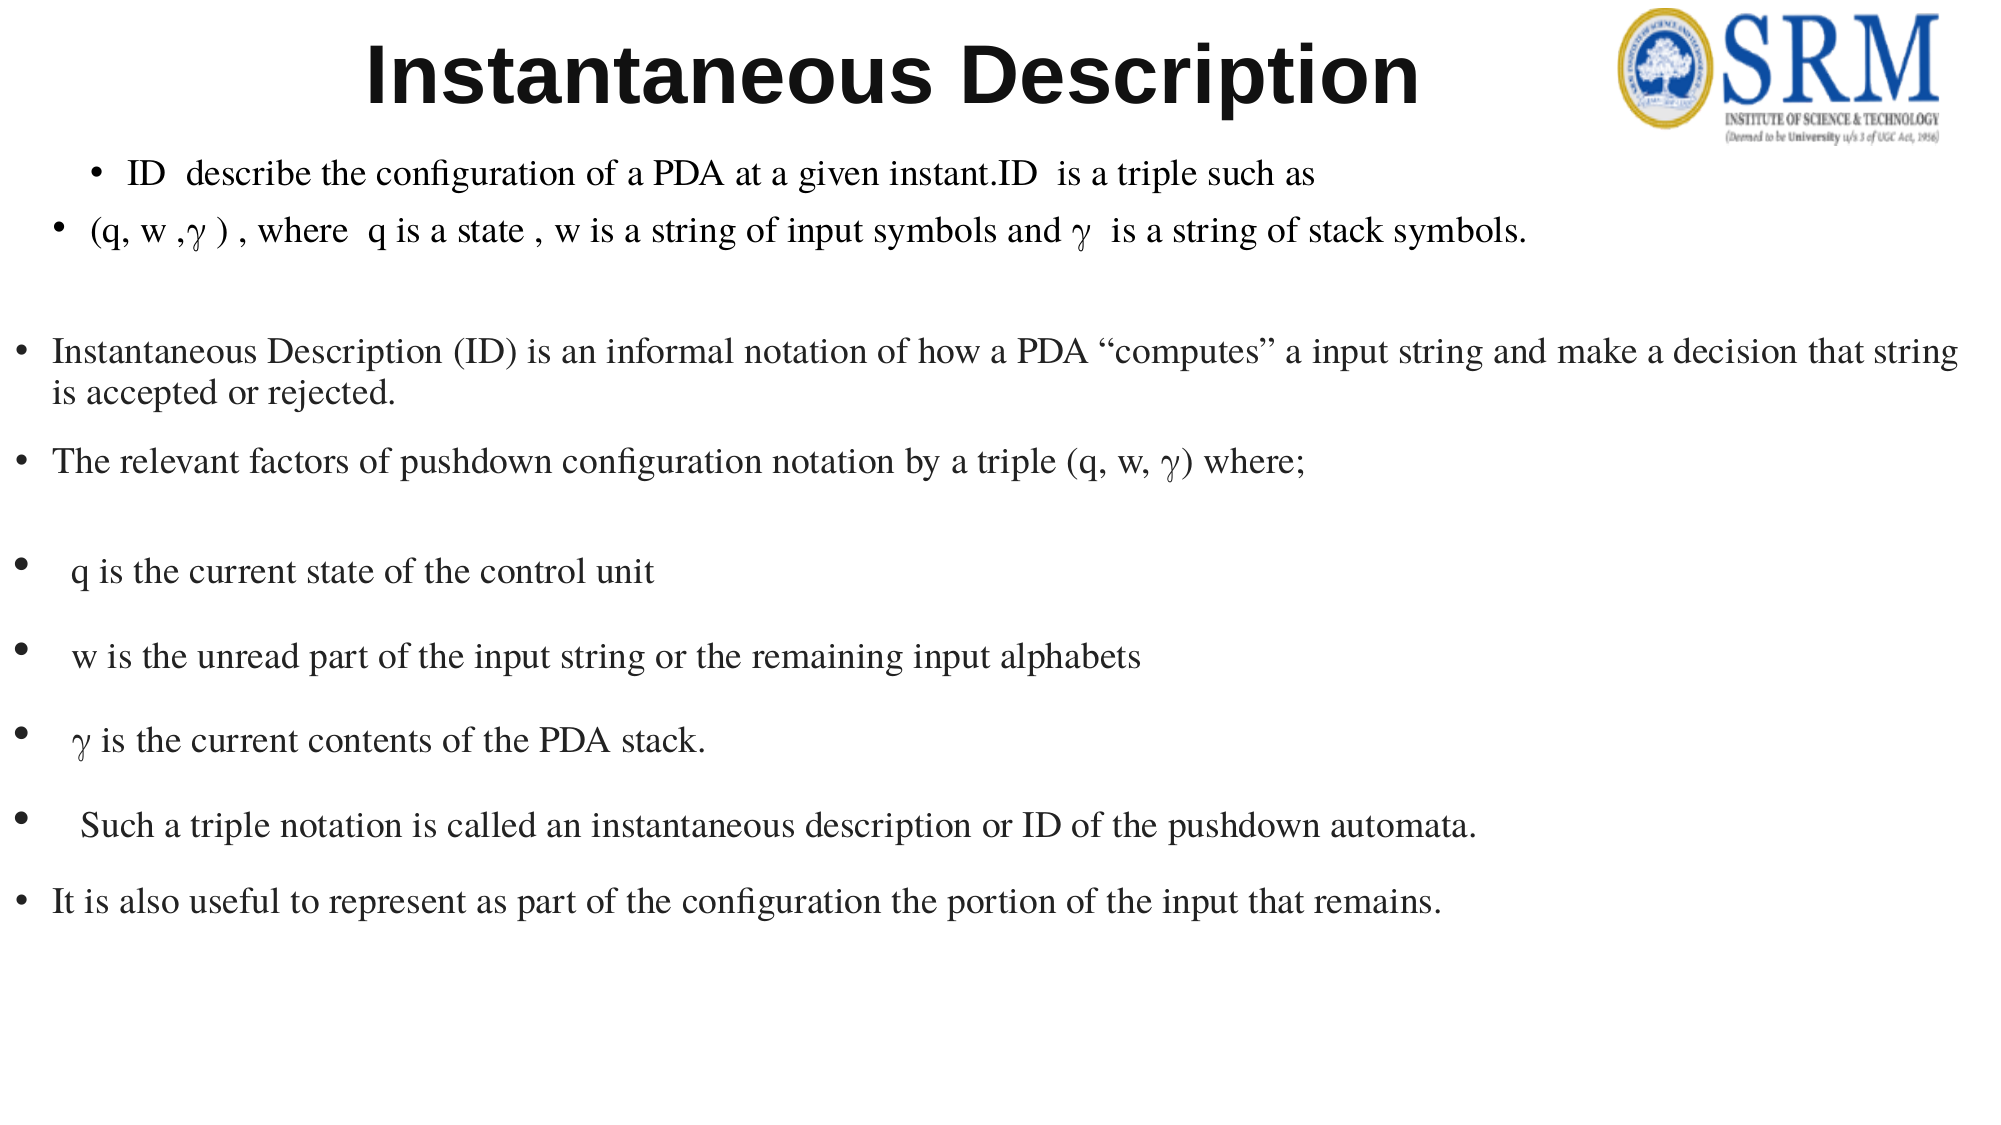

# Instantaneous Description
ID  describe the configuration of a PDA at a given instant.ID  is a triple such as
(q, w ,γ ) , where  q is a state , w is a string of input symbols and γ  is a string of stack symbols.

Instantaneous Description (ID) is an informal notation of how a PDA “computes” a input string and make a decision that string is accepted or rejected.
The relevant factors of pushdown configuration notation by a triple (q, w, γ) where;
q is the current state of the control unit
w is the unread part of the input string or the remaining input alphabets
γ is the current contents of the PDA stack.
 Such a triple notation is called an instantaneous description or ID of the pushdown automata.
It is also useful to represent as part of the configuration the portion of the input that remains.